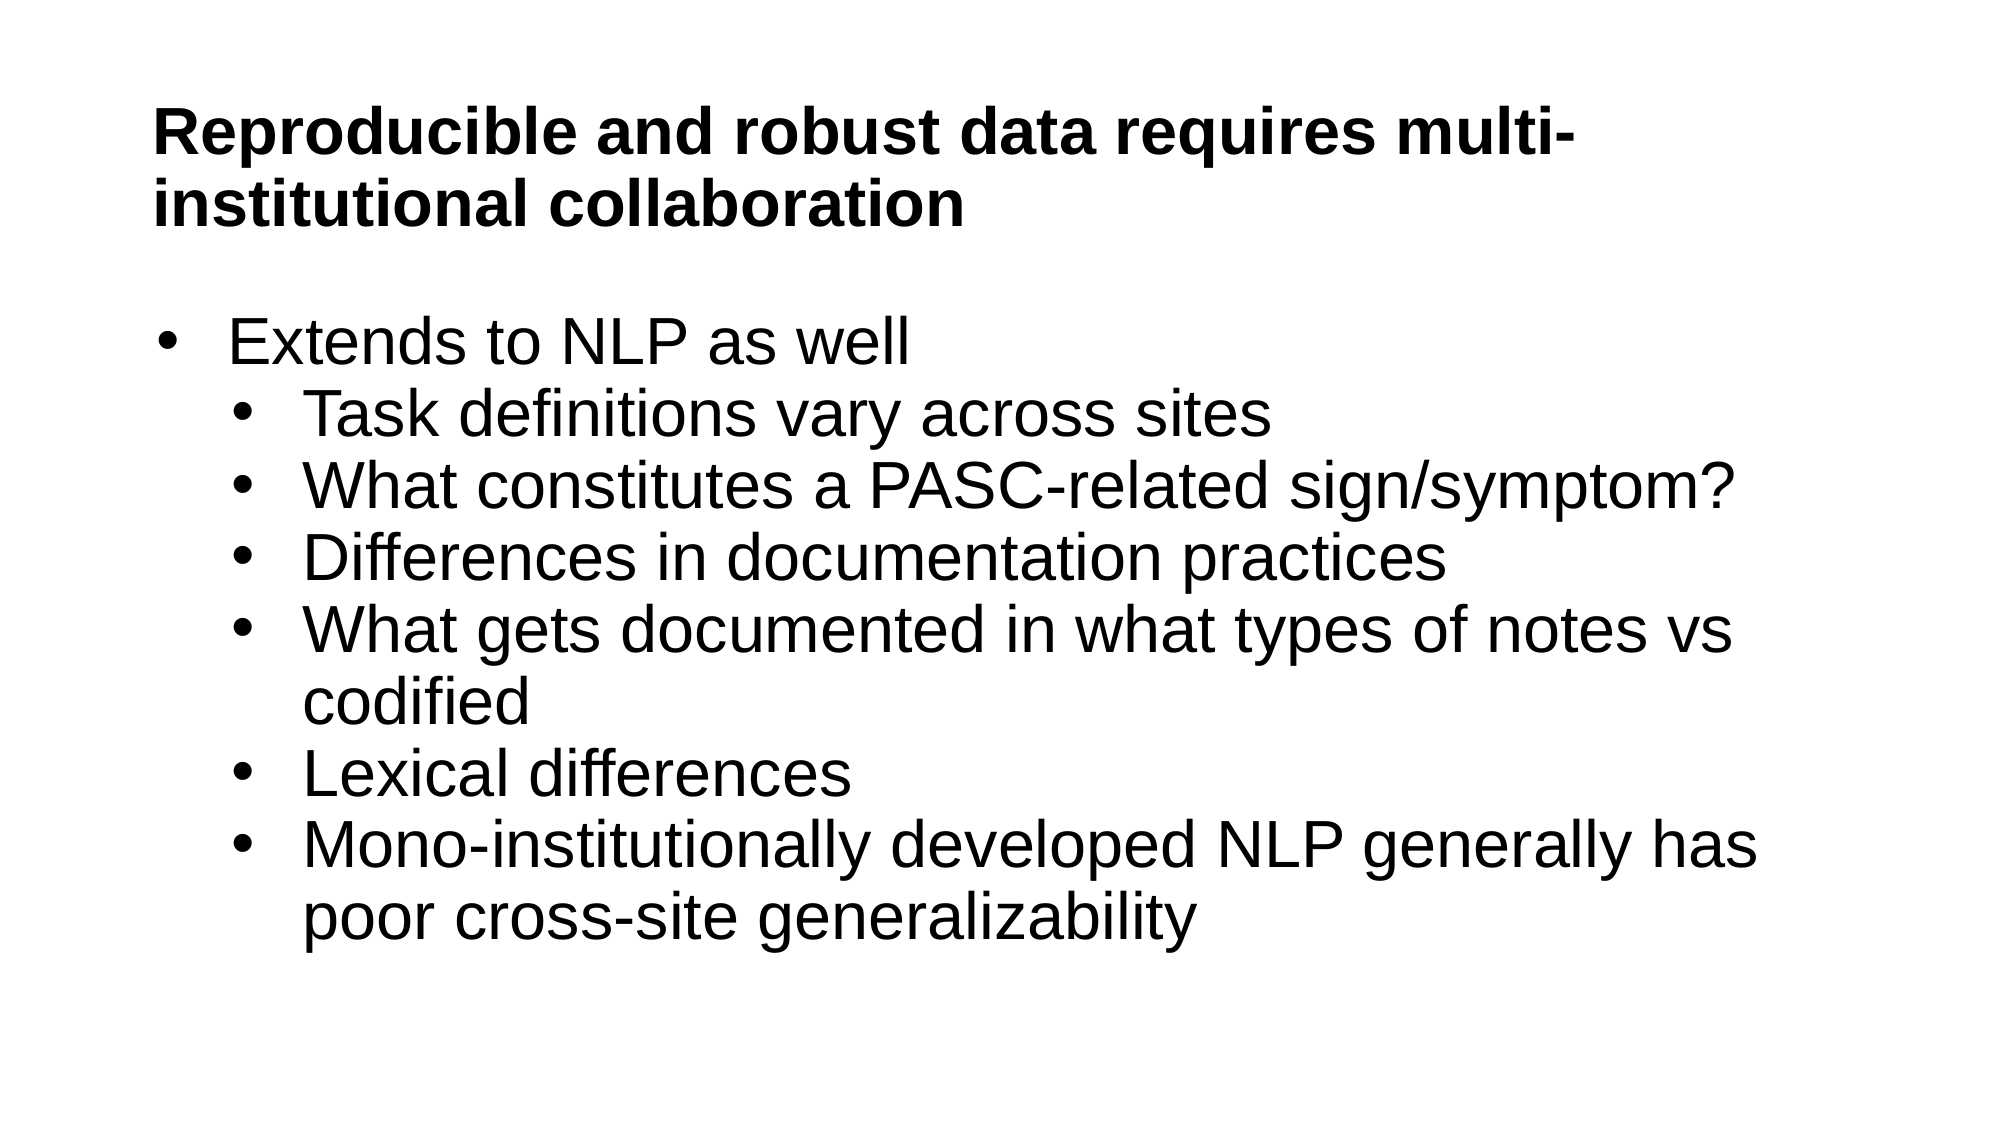

# Reproducible and robust data requires multi-institutional collaboration
Extends to NLP as well
Task definitions vary across sites
What constitutes a PASC-related sign/symptom?
Differences in documentation practices
What gets documented in what types of notes vs codified
Lexical differences
Mono-institutionally developed NLP generally has poor cross-site generalizability